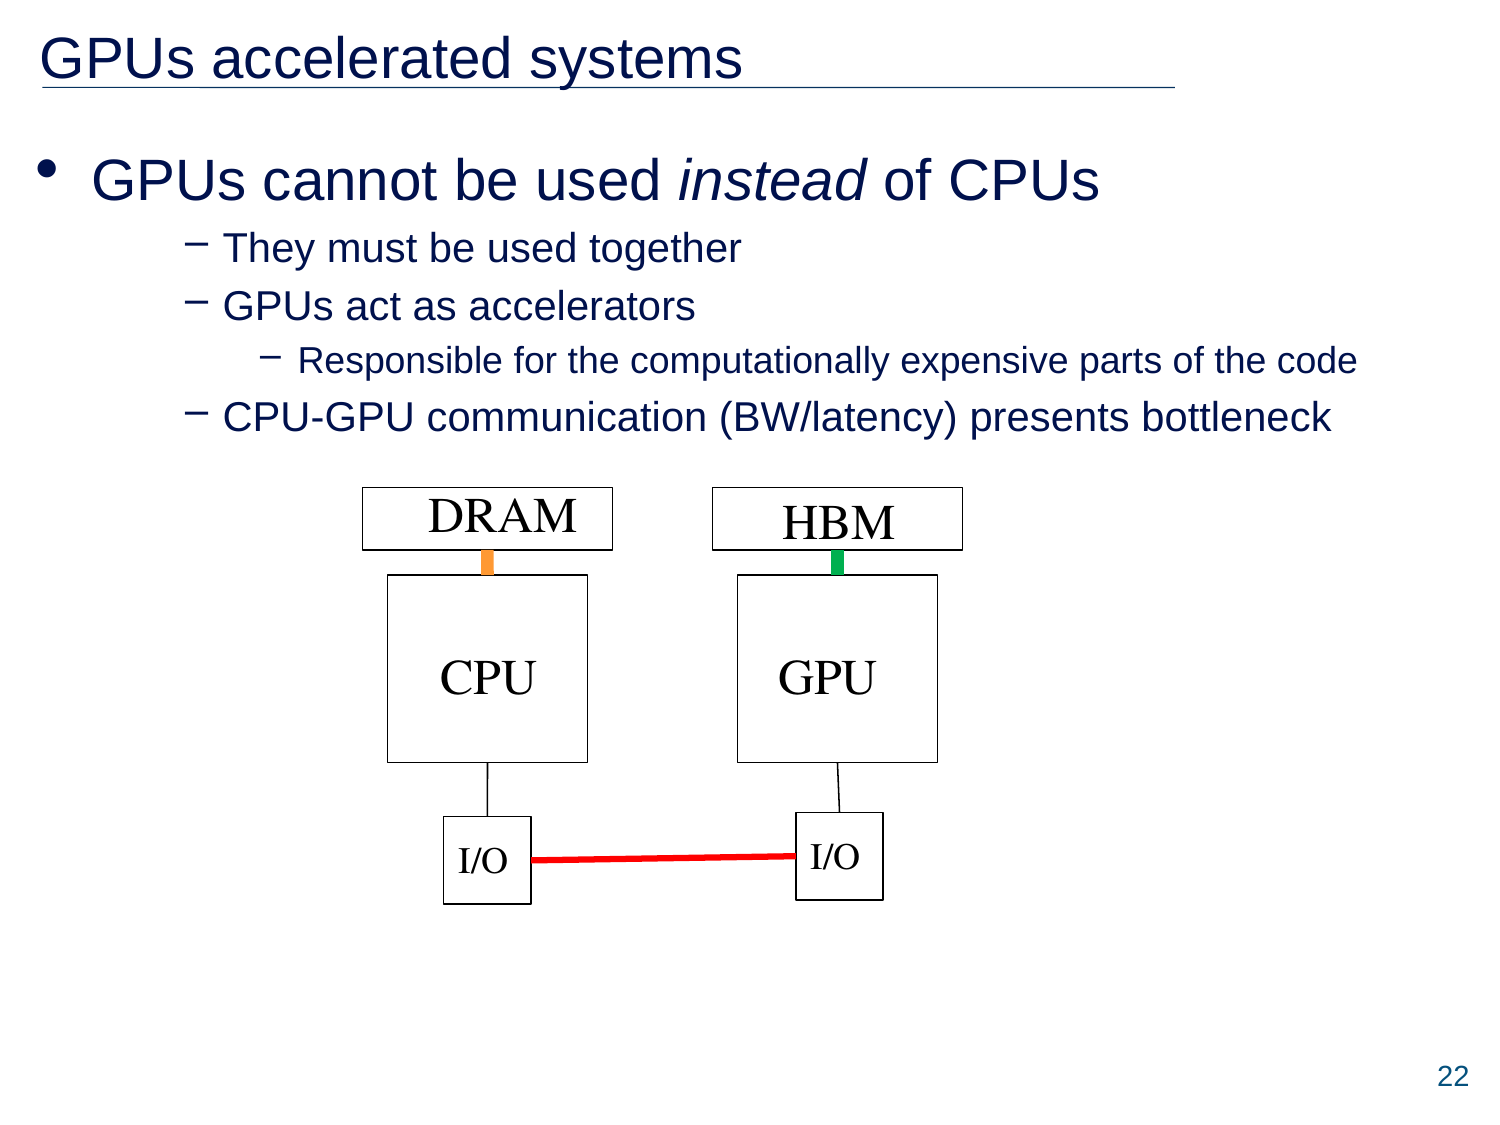

# GPUs accelerated systems
GPUs cannot be used instead of CPUs
They must be used together
GPUs act as accelerators
Responsible for the computationally expensive parts of the code
CPU-GPU communication (BW/latency) presents bottleneck
DRAM
HBM

CPU
GPU

I/O
I/O
22